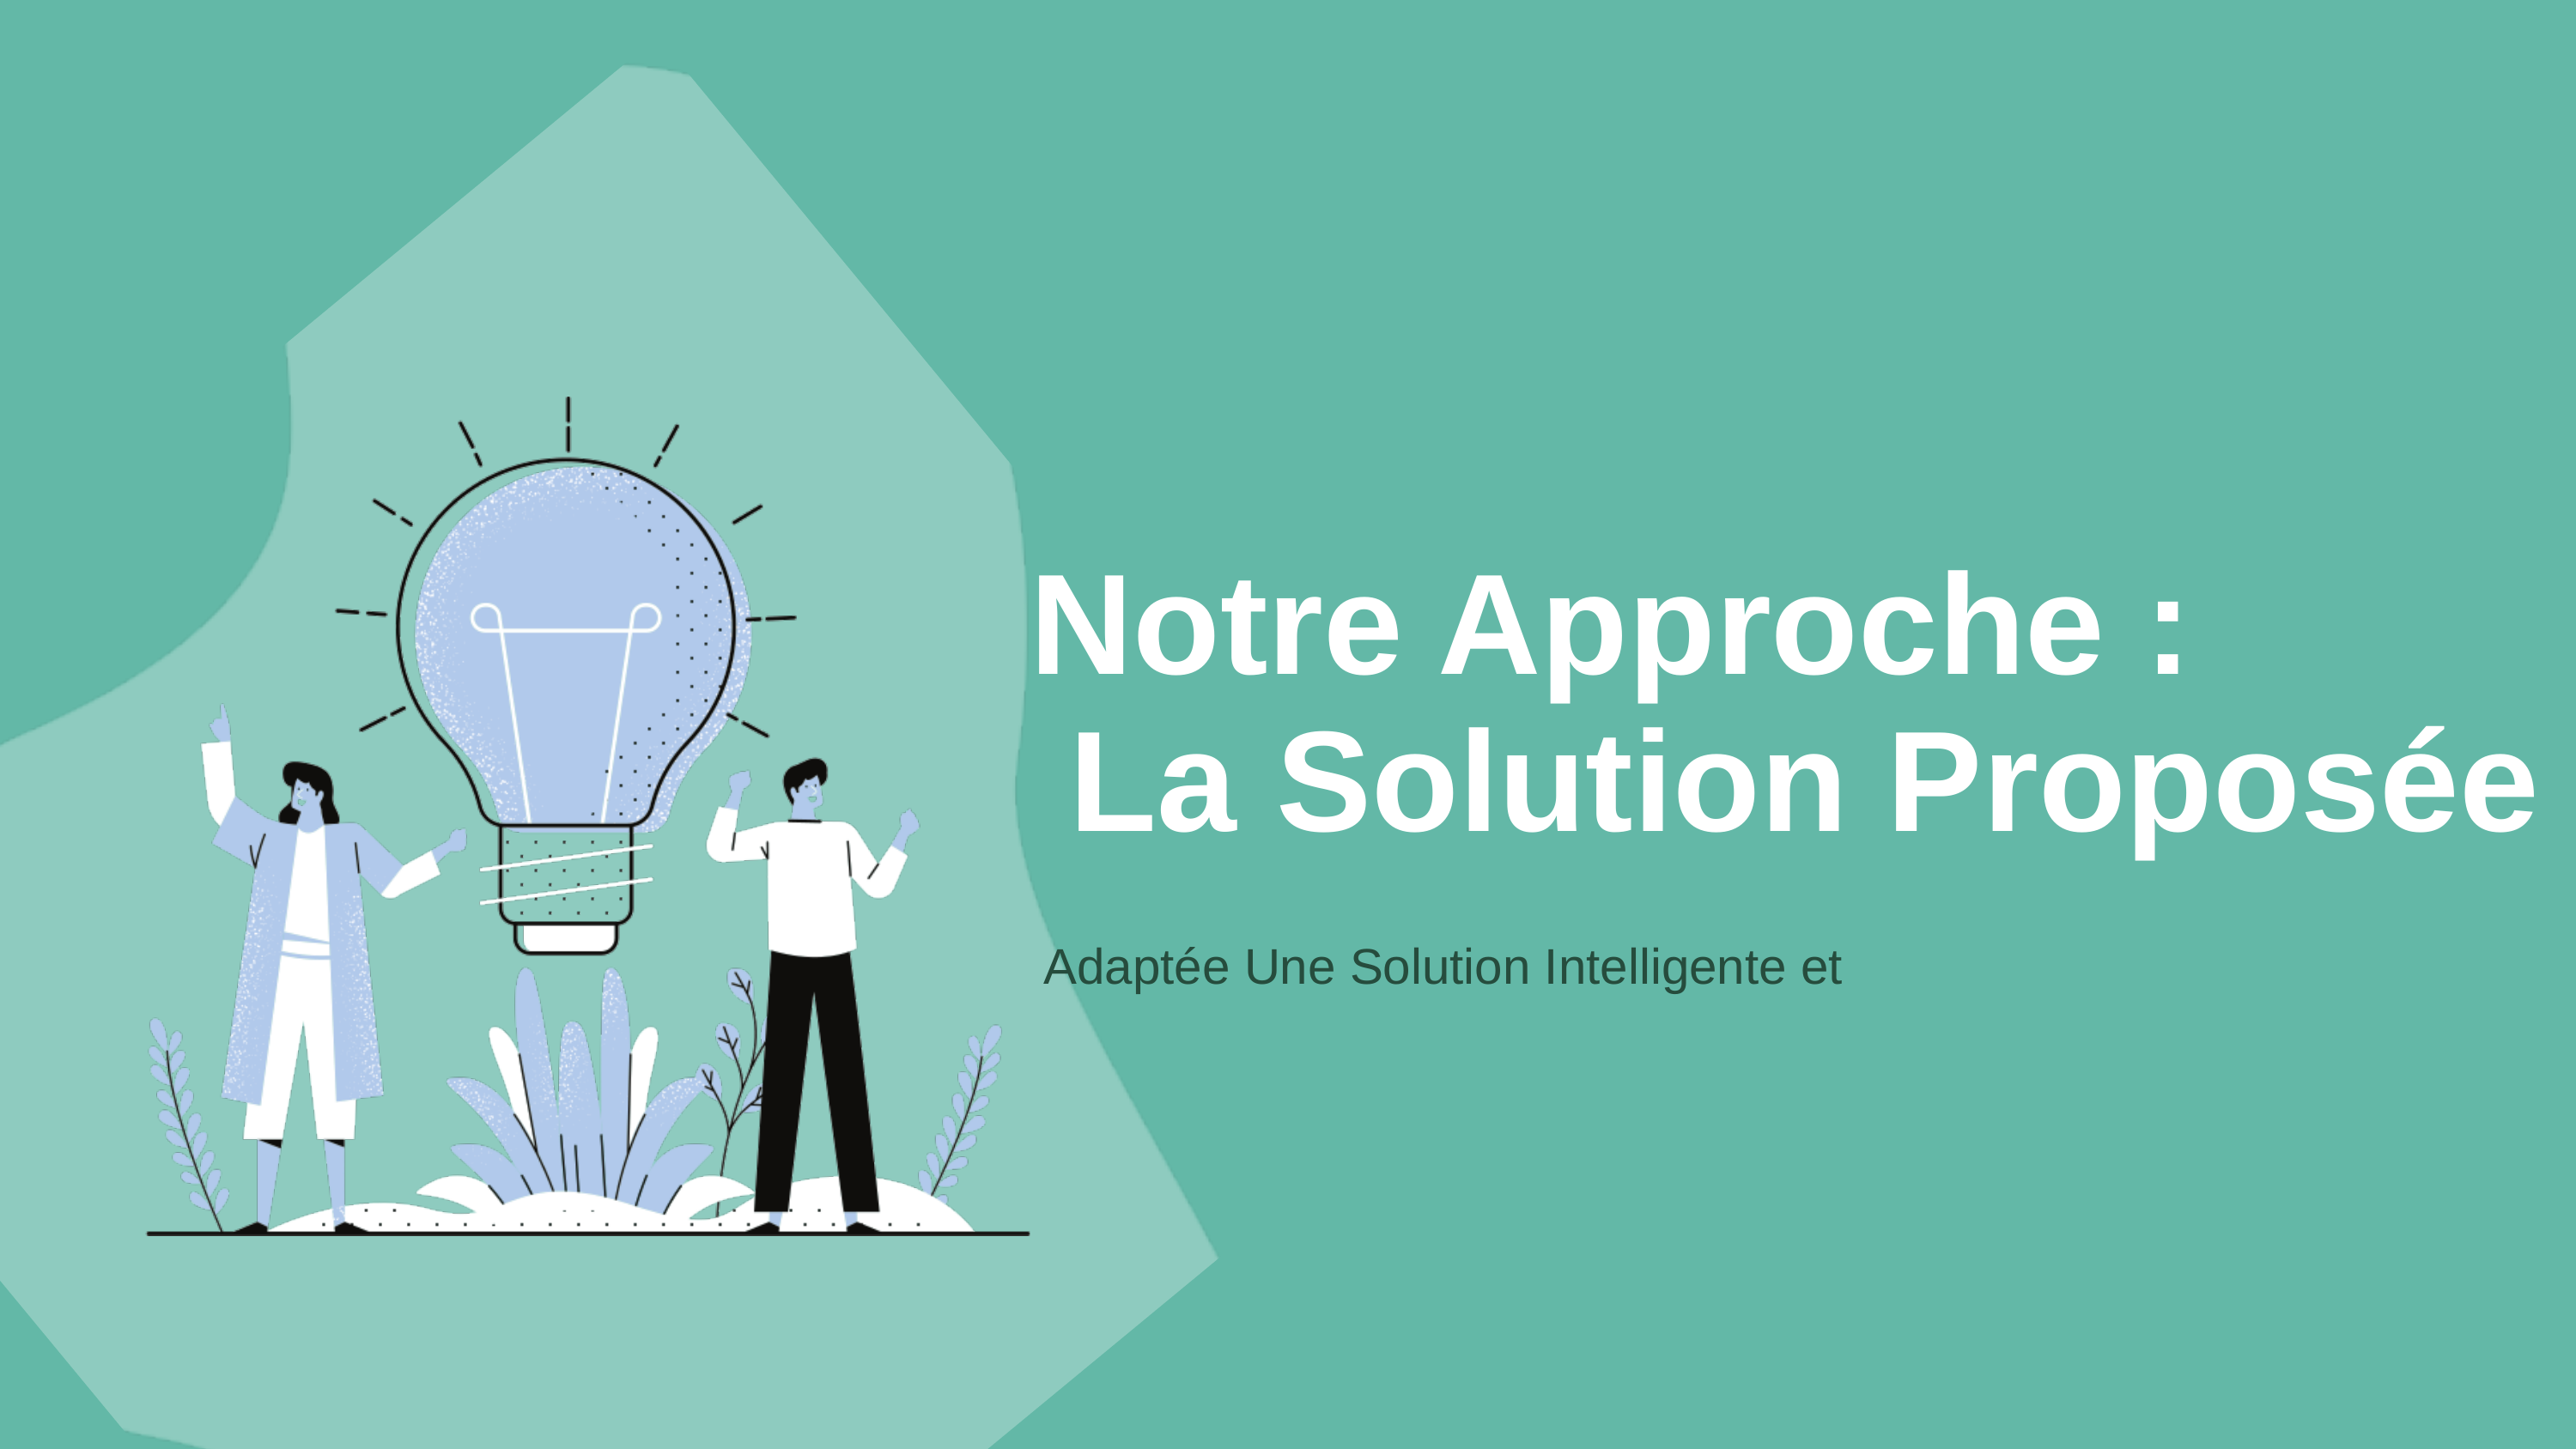

Notre Approche :
 La Solution Proposée
 Adaptée Une Solution Intelligente et